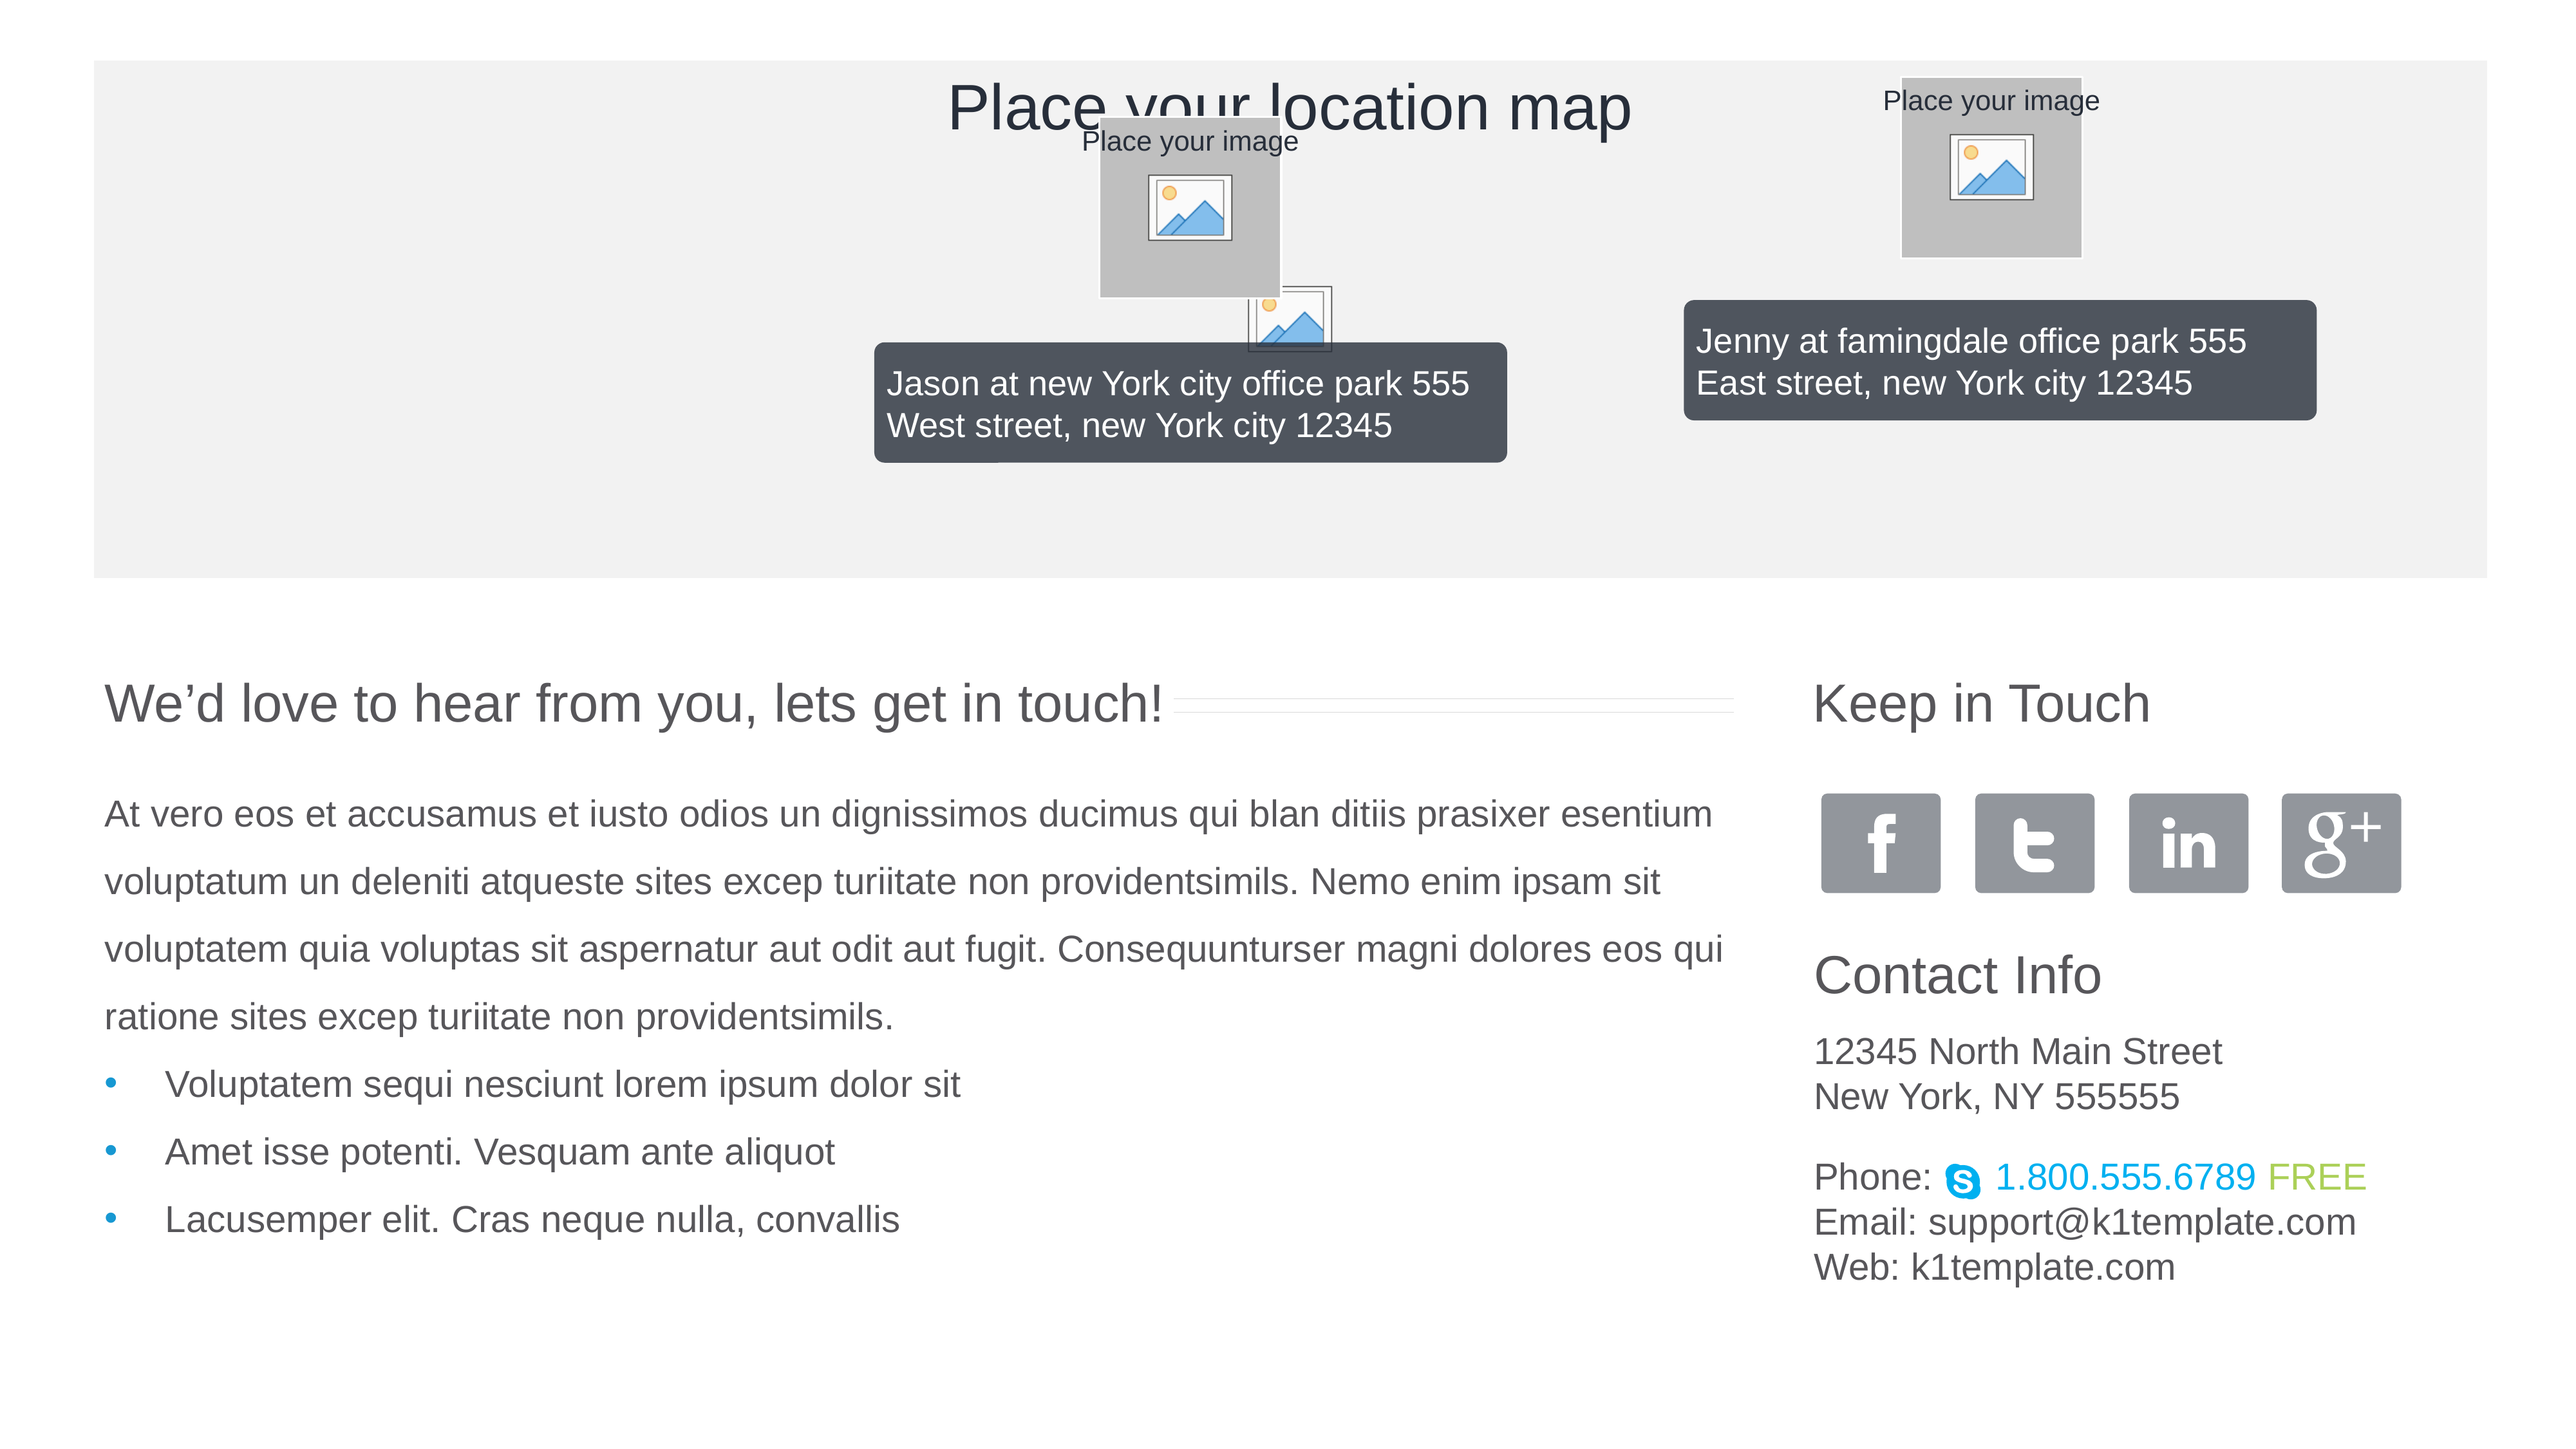

Jenny at famingdale office park 555
East street, new York city 12345
Jason at new York city office park 555
West street, new York city 12345
Keep in Touch
We’d love to hear from you, lets get in touch!
At vero eos et accusamus et iusto odios un dignissimos ducimus qui blan ditiis prasixer esentium voluptatum un deleniti atqueste sites excep turiitate non providentsimils. Nemo enim ipsam sit voluptatem quia voluptas sit aspernatur aut odit aut fugit. Consequunturser magni dolores eos qui ratione sites excep turiitate non providentsimils.
Voluptatem sequi nesciunt lorem ipsum dolor sit
Amet isse potenti. Vesquam ante aliquot
Lacusemper elit. Cras neque nulla, convallis

Contact Info

12345 North Main Street
New York, NY 555555

Phone:      1.800.555.6789 FREE
Email: support@k1template.com
Web: k1template.com